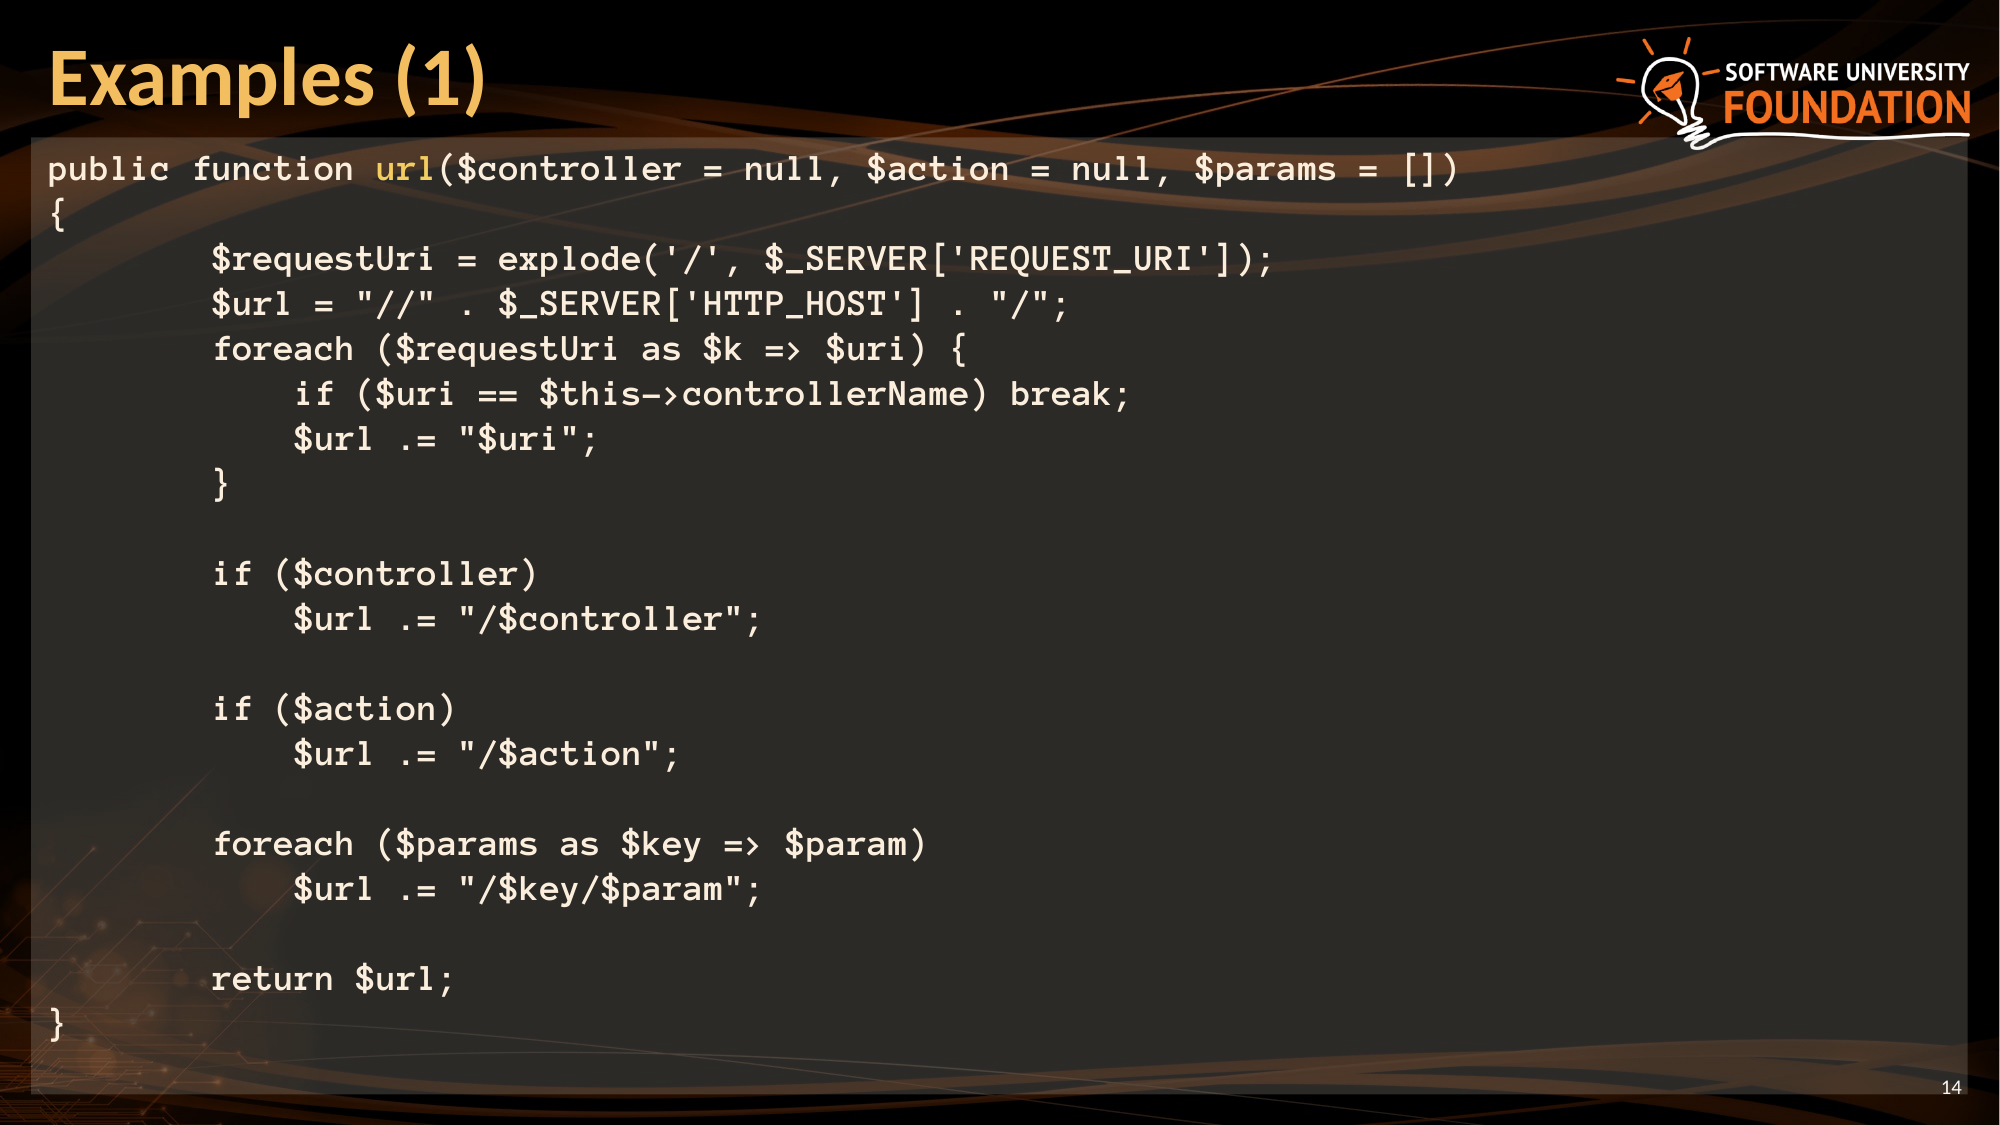

# Examples (1)
public function url($controller = null, $action = null, $params = [])
{
        $requestUri = explode('/', $_SERVER['REQUEST_URI']);
        $url = "//" . $_SERVER['HTTP_HOST'] . "/";
        foreach ($requestUri as $k => $uri) {
            if ($uri == $this->controllerName) break;
            $url .= "$uri";
        }

        if ($controller)
            $url .= "/$controller";

        if ($action)
            $url .= "/$action";

        foreach ($params as $key => $param)
            $url .= "/$key/$param";

        return $url;
}

14